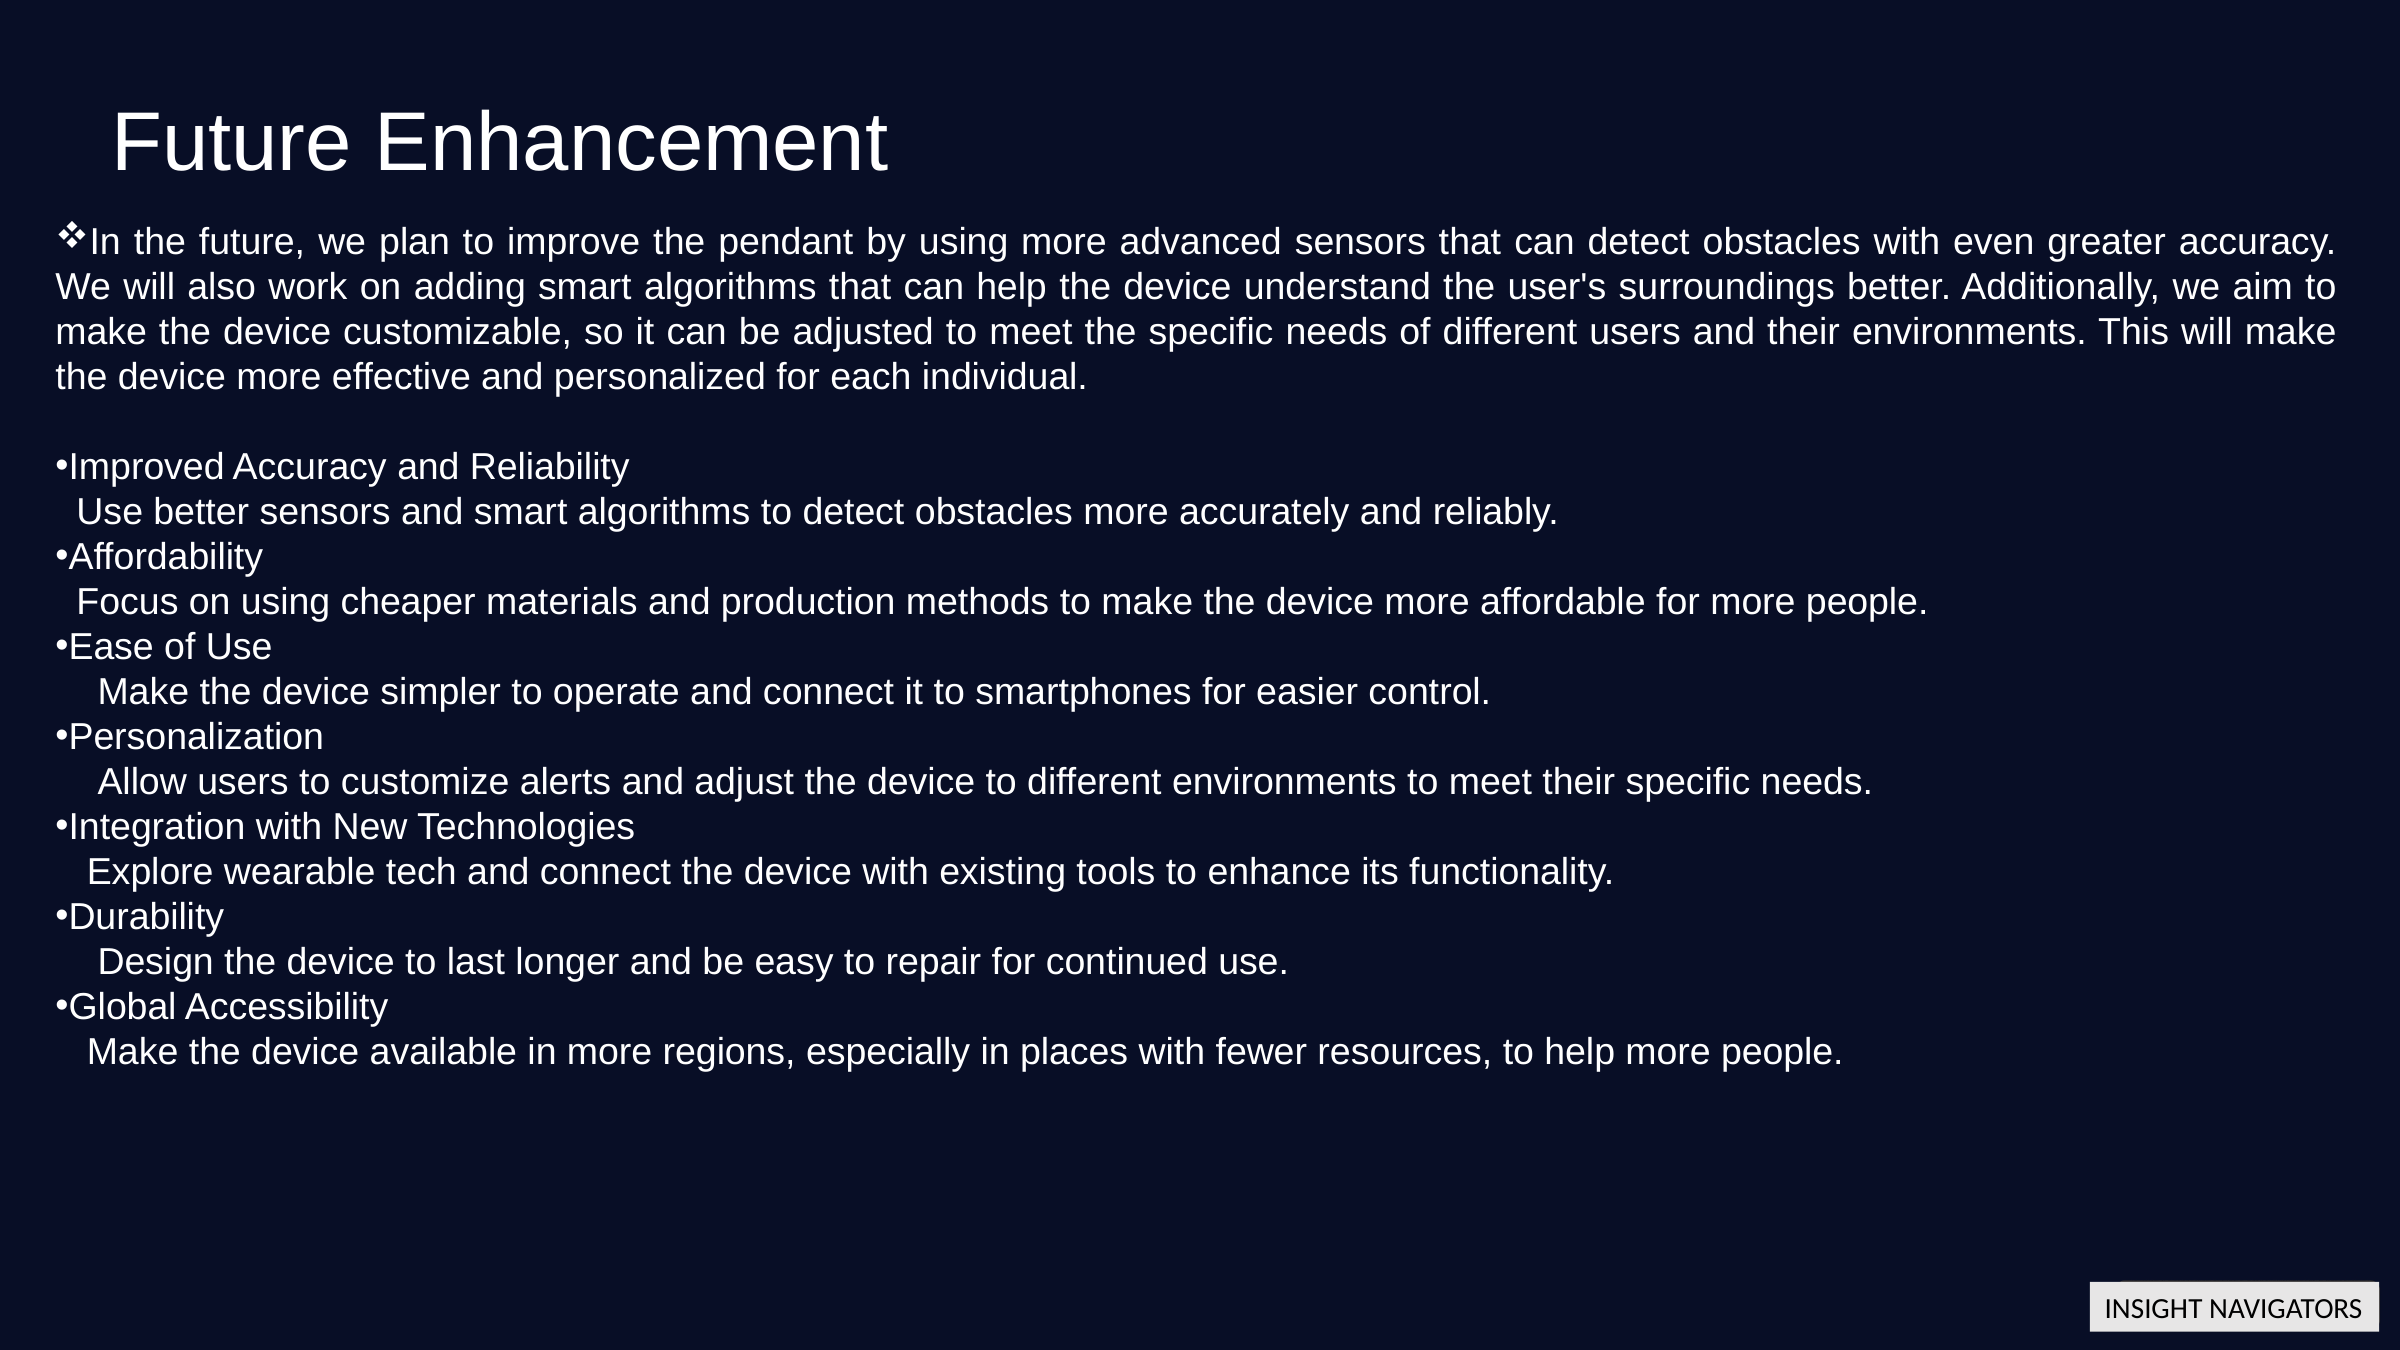

Future Enhancement
In the future, we plan to improve the pendant by using more advanced sensors that can detect obstacles with even greater accuracy. We will also work on adding smart algorithms that can help the device understand the user's surroundings better. Additionally, we aim to make the device customizable, so it can be adjusted to meet the specific needs of different users and their environments. This will make the device more effective and personalized for each individual.

Improved Accuracy and Reliability
  Use better sensors and smart algorithms to detect obstacles more accurately and reliably.
Affordability
  Focus on using cheaper materials and production methods to make the device more affordable for more people.
Ease of Use
    Make the device simpler to operate and connect it to smartphones for easier control.
Personalization
    Allow users to customize alerts and adjust the device to different environments to meet their specific needs.
Integration with New Technologies
   Explore wearable tech and connect the device with existing tools to enhance its functionality.
Durability
    Design the device to last longer and be easy to repair for continued use.
Global Accessibility
   Make the device available in more regions, especially in places with fewer resources, to help more people.

INSIGHT NAVIGATORS